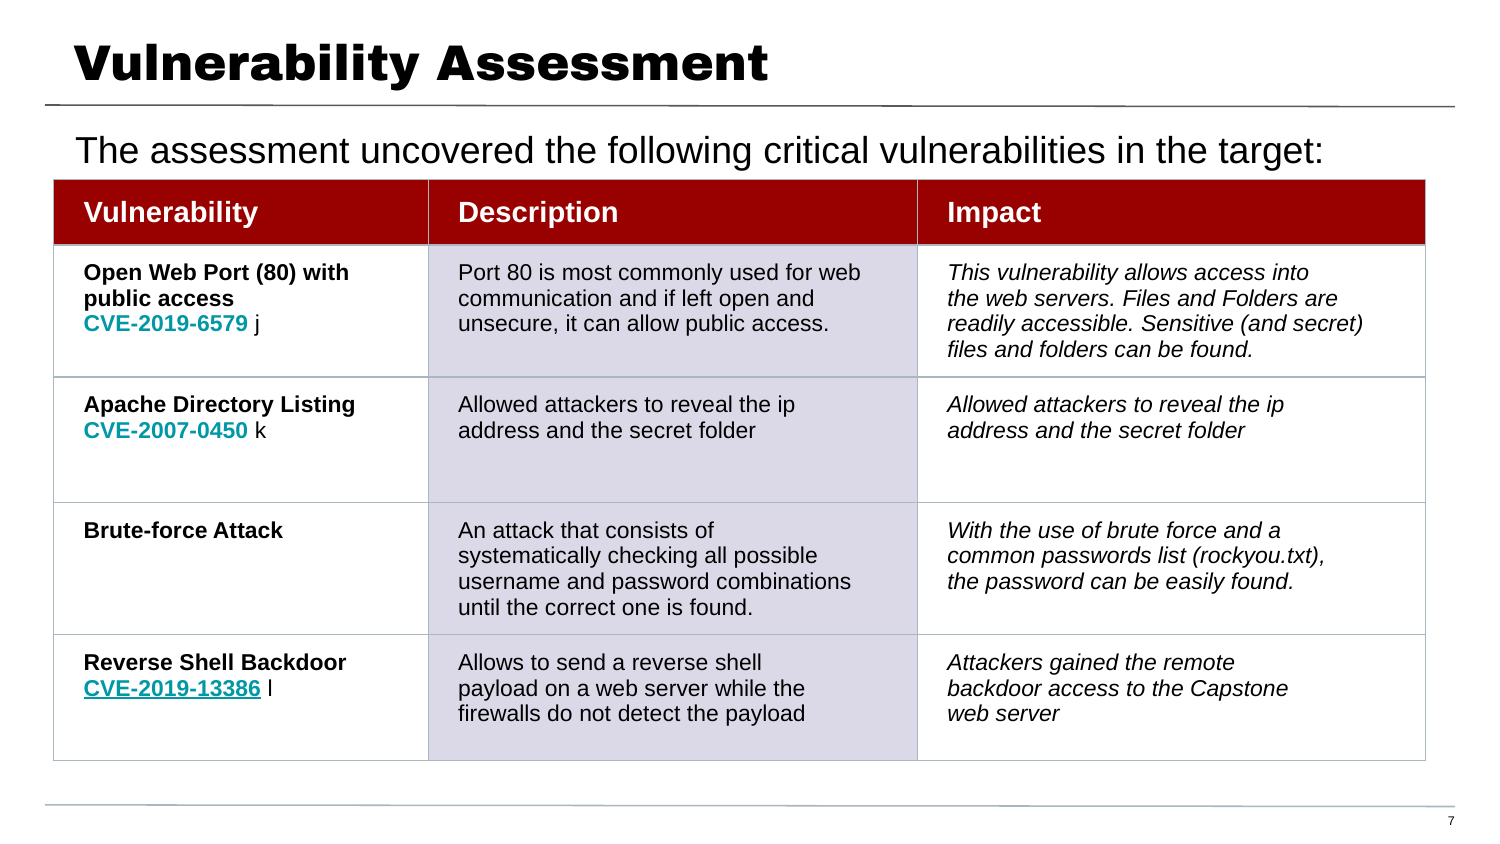

# Vulnerability Assessment
The assessment uncovered the following critical vulnerabilities in the target:
| Vulnerability | Description | Impact |
| --- | --- | --- |
| Open Web Port (80) with public access CVE-2019-6579 j | Port 80 is most commonly used for web communication and if left open and unsecure, it can allow public access. | This vulnerability allows access into the web servers. Files and Folders are readily accessible. Sensitive (and secret) files and folders can be found. |
| Apache Directory Listing CVE-2007-0450 k | Allowed attackers to reveal the ip address and the secret folder | Allowed attackers to reveal the ip address and the secret folder |
| Brute-force Attack | An attack that consists of systematically checking all possible username and password combinations until the correct one is found. | With the use of brute force and a common passwords list (rockyou.txt), the password can be easily found. |
| Reverse Shell Backdoor CVE-2019-13386 l | Allows to send a reverse shell payload on a web server while the firewalls do not detect the payload | Attackers gained the remote backdoor access to the Capstone web server |
7